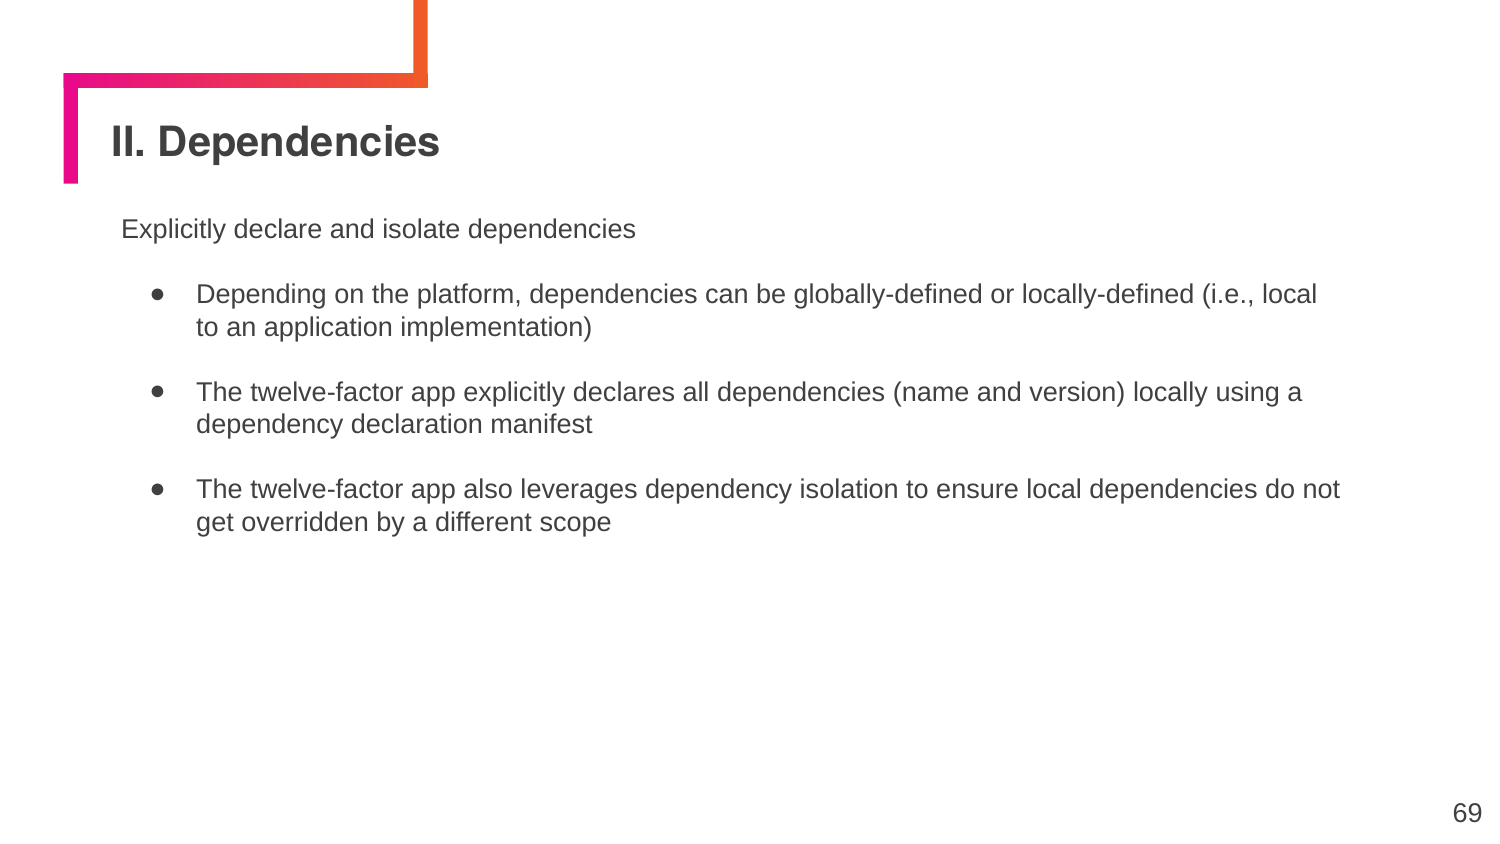

# II. Dependencies
Explicitly declare and isolate dependencies

Depending on the platform, dependencies can be globally-defined or locally-defined (i.e., local to an application implementation)

The twelve-factor app explicitly declares all dependencies (name and version) locally using a dependency declaration manifest

The twelve-factor app also leverages dependency isolation to ensure local dependencies do not get overridden by a different scope
69